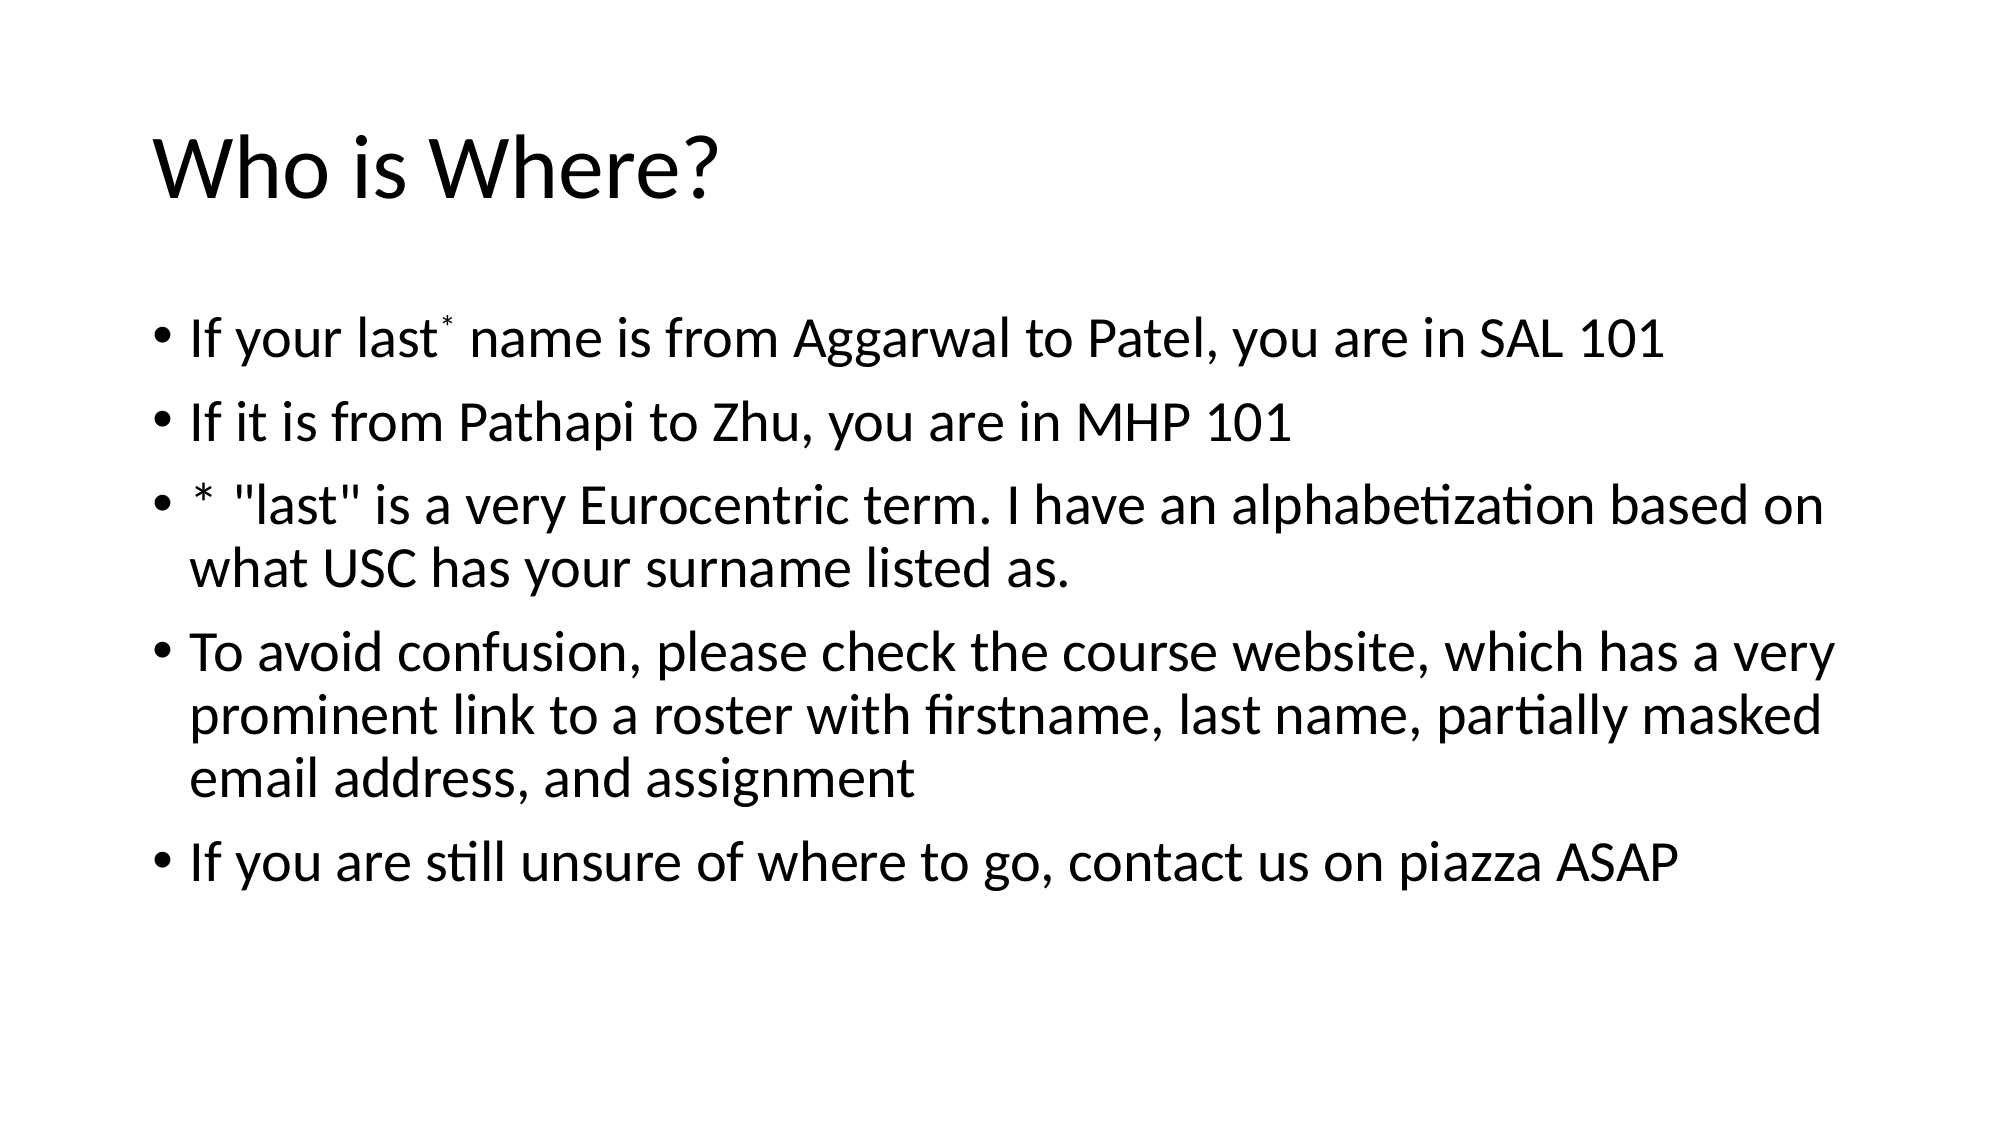

# Who is Where?
If your last* name is from Aggarwal to Patel, you are in SAL 101
If it is from Pathapi to Zhu, you are in MHP 101
* "last" is a very Eurocentric term. I have an alphabetization based on what USC has your surname listed as.
To avoid confusion, please check the course website, which has a very prominent link to a roster with firstname, last name, partially masked email address, and assignment
If you are still unsure of where to go, contact us on piazza ASAP